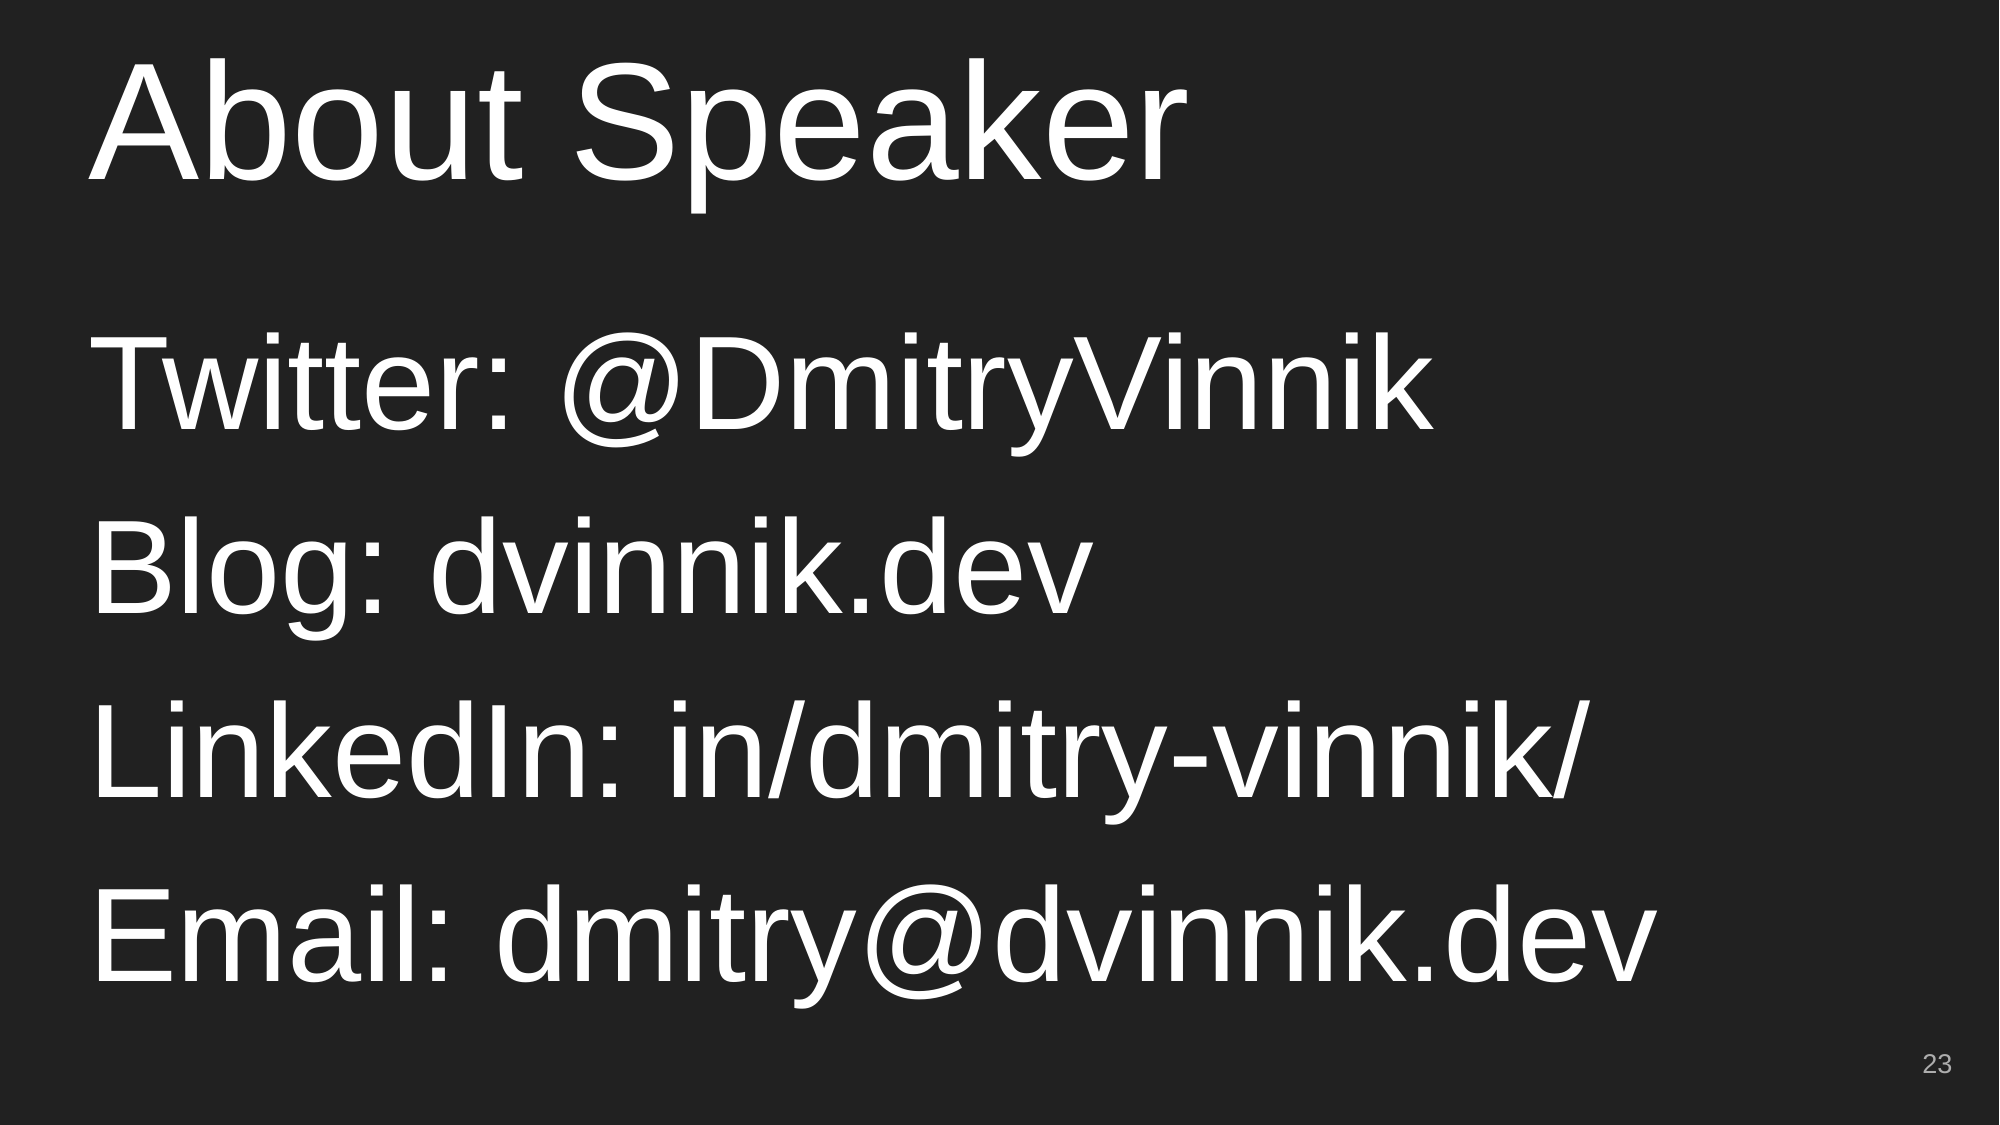

# About Speaker
Twitter: @DmitryVinnik
Blog: dvinnik.dev
LinkedIn: in/dmitry-vinnik/
Email: dmitry@dvinnik.dev

23